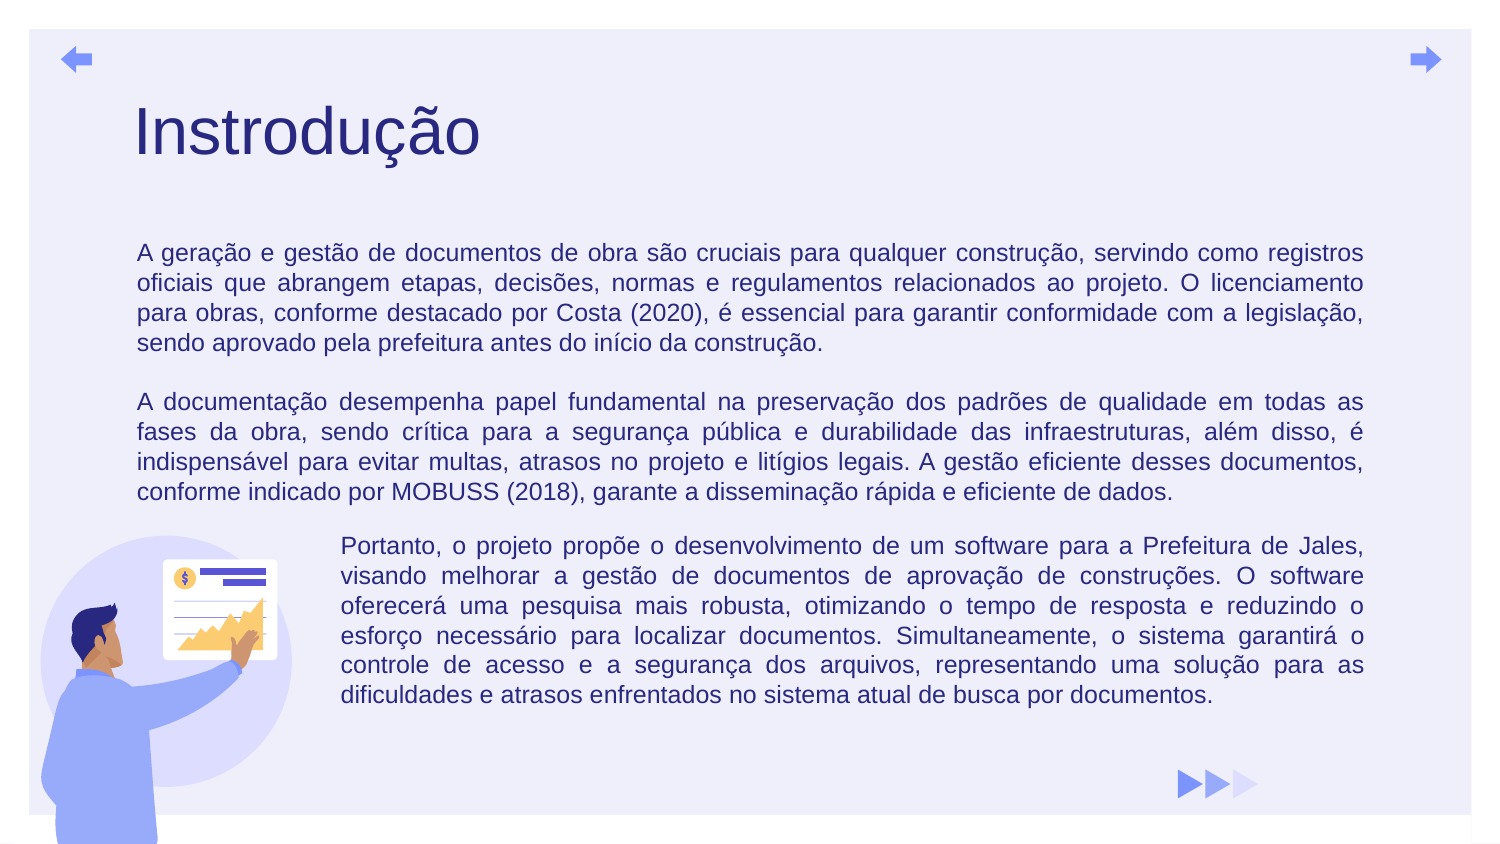

# Instrodução
A geração e gestão de documentos de obra são cruciais para qualquer construção, servindo como registros oficiais que abrangem etapas, decisões, normas e regulamentos relacionados ao projeto. O licenciamento para obras, conforme destacado por Costa (2020), é essencial para garantir conformidade com a legislação, sendo aprovado pela prefeitura antes do início da construção.

A documentação desempenha papel fundamental na preservação dos padrões de qualidade em todas as fases da obra, sendo crítica para a segurança pública e durabilidade das infraestruturas, além disso, é indispensável para evitar multas, atrasos no projeto e litígios legais. A gestão eficiente desses documentos, conforme indicado por MOBUSS (2018), garante a disseminação rápida e eficiente de dados.
Portanto, o projeto propõe o desenvolvimento de um software para a Prefeitura de Jales, visando melhorar a gestão de documentos de aprovação de construções. O software oferecerá uma pesquisa mais robusta, otimizando o tempo de resposta e reduzindo o esforço necessário para localizar documentos. Simultaneamente, o sistema garantirá o controle de acesso e a segurança dos arquivos, representando uma solução para as dificuldades e atrasos enfrentados no sistema atual de busca por documentos.